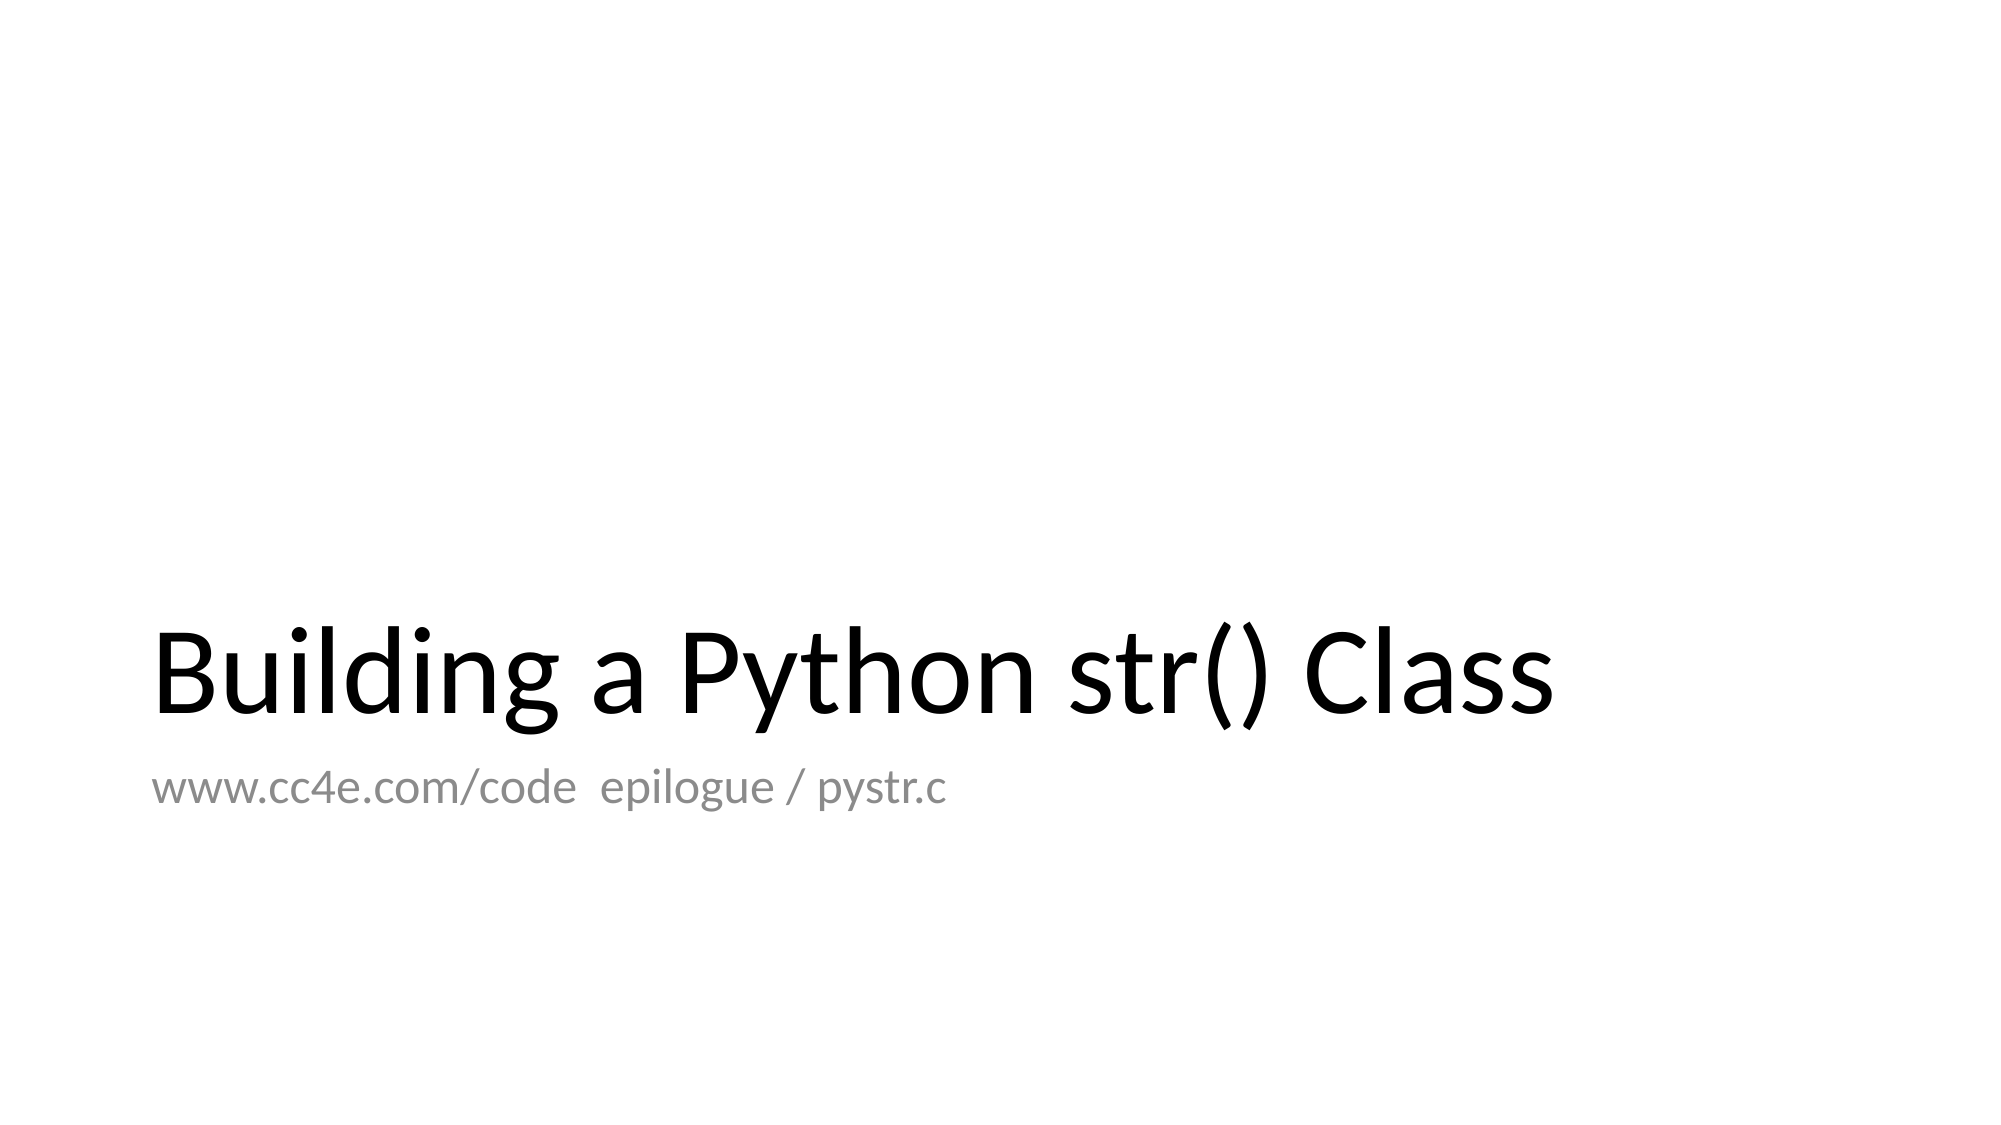

# Building a Python str() Class
www.cc4e.com/code  epilogue / pystr.c